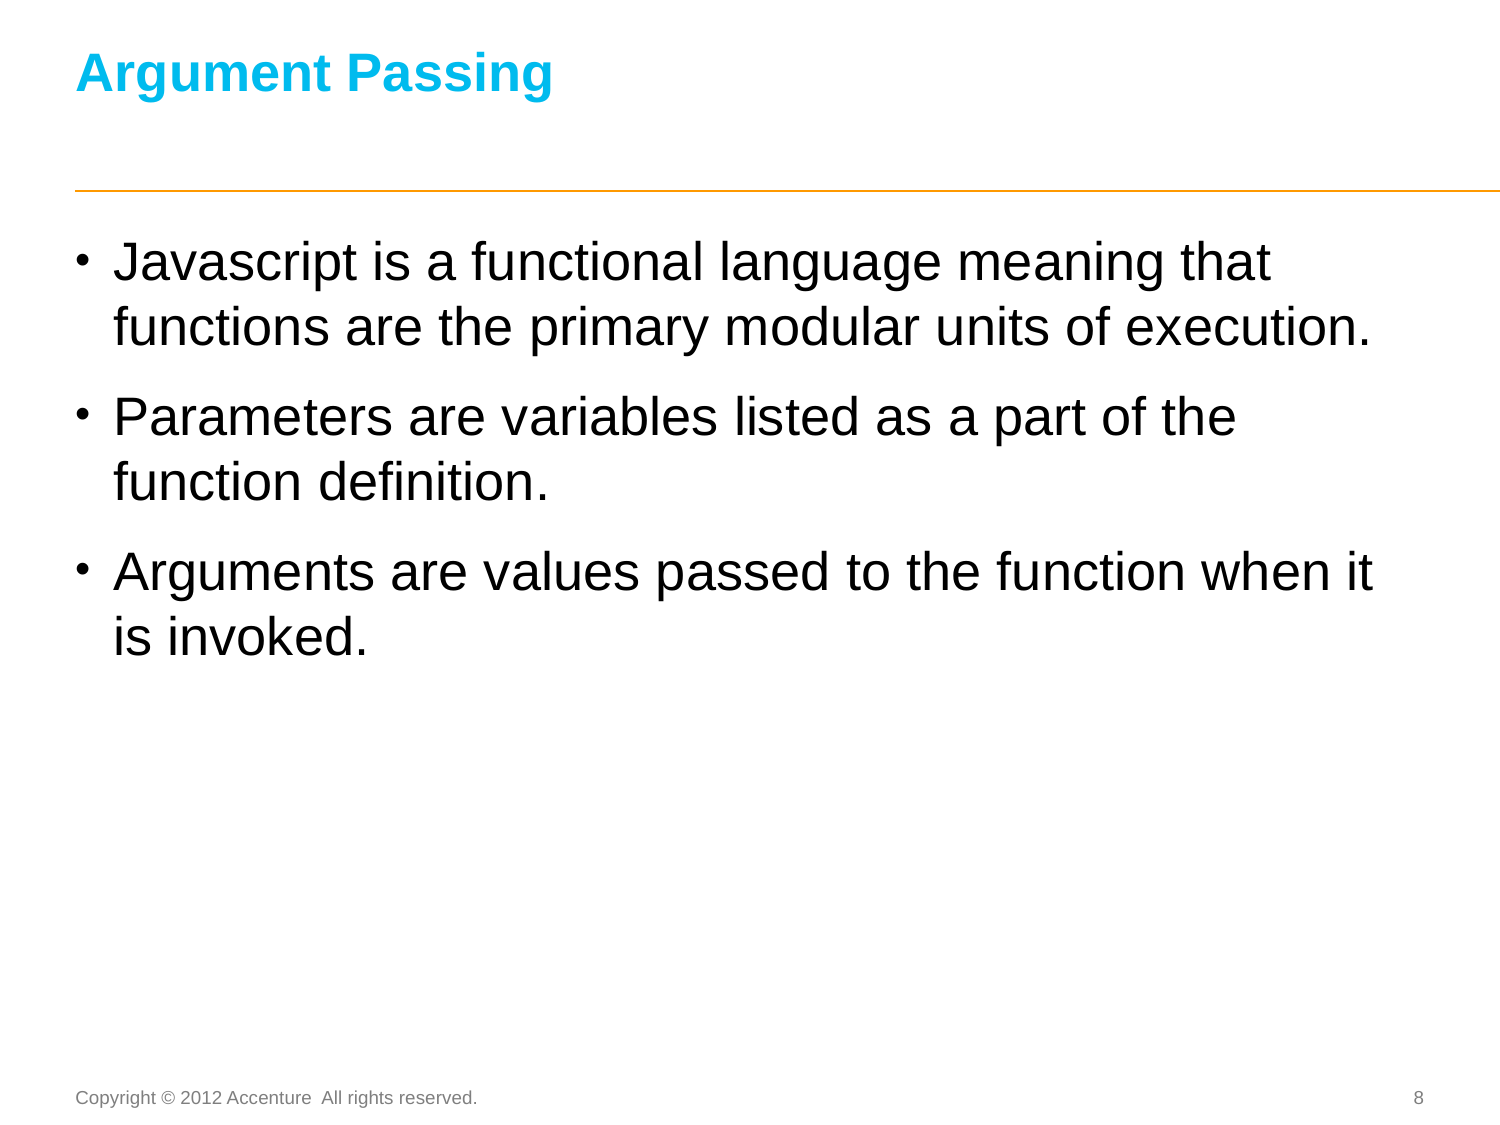

# Argument Passing
Javascript is a functional language meaning that functions are the primary modular units of execution.
Parameters are variables listed as a part of the function definition.
Arguments are values passed to the function when it is invoked.